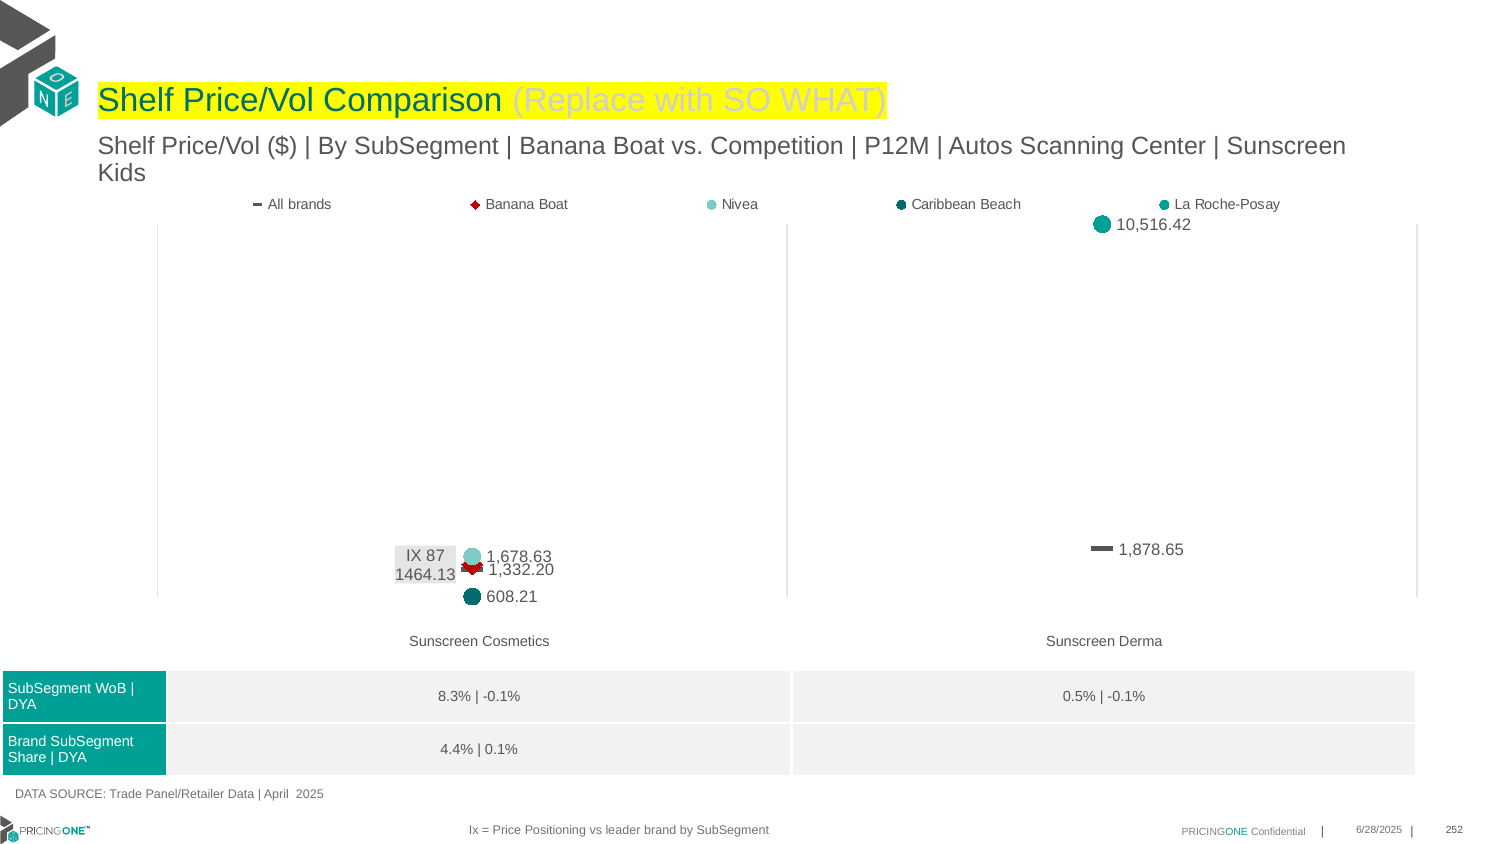

# Shelf Price/Vol Comparison (Replace with SO WHAT)
Shelf Price/Vol ($) | By SubSegment | Banana Boat vs. Competition | P12M | Autos Scanning Center | Sunscreen Kids

### Chart

| Category | All brands | Banana Boat | Nivea | Caribbean Beach | La Roche-Posay |
|---|---|---|---|---|---|
| IX 87 | 1332.2 | 1464.13 | 1678.63 | 608.21 | None |
| None | 1878.65 | None | None | None | 10516.42 |
|  | Sunscreen Cosmetics | Sunscreen Derma |
| --- | --- | --- |
| SubSegment WoB | DYA | 8.3% | -0.1% | 0.5% | -0.1% |
| Brand SubSegment Share | DYA | 4.4% | 0.1% |  |
DATA SOURCE: Trade Panel/Retailer Data | April  2025
Ix = Price Positioning vs leader brand by SubSegment
6/28/2025
252